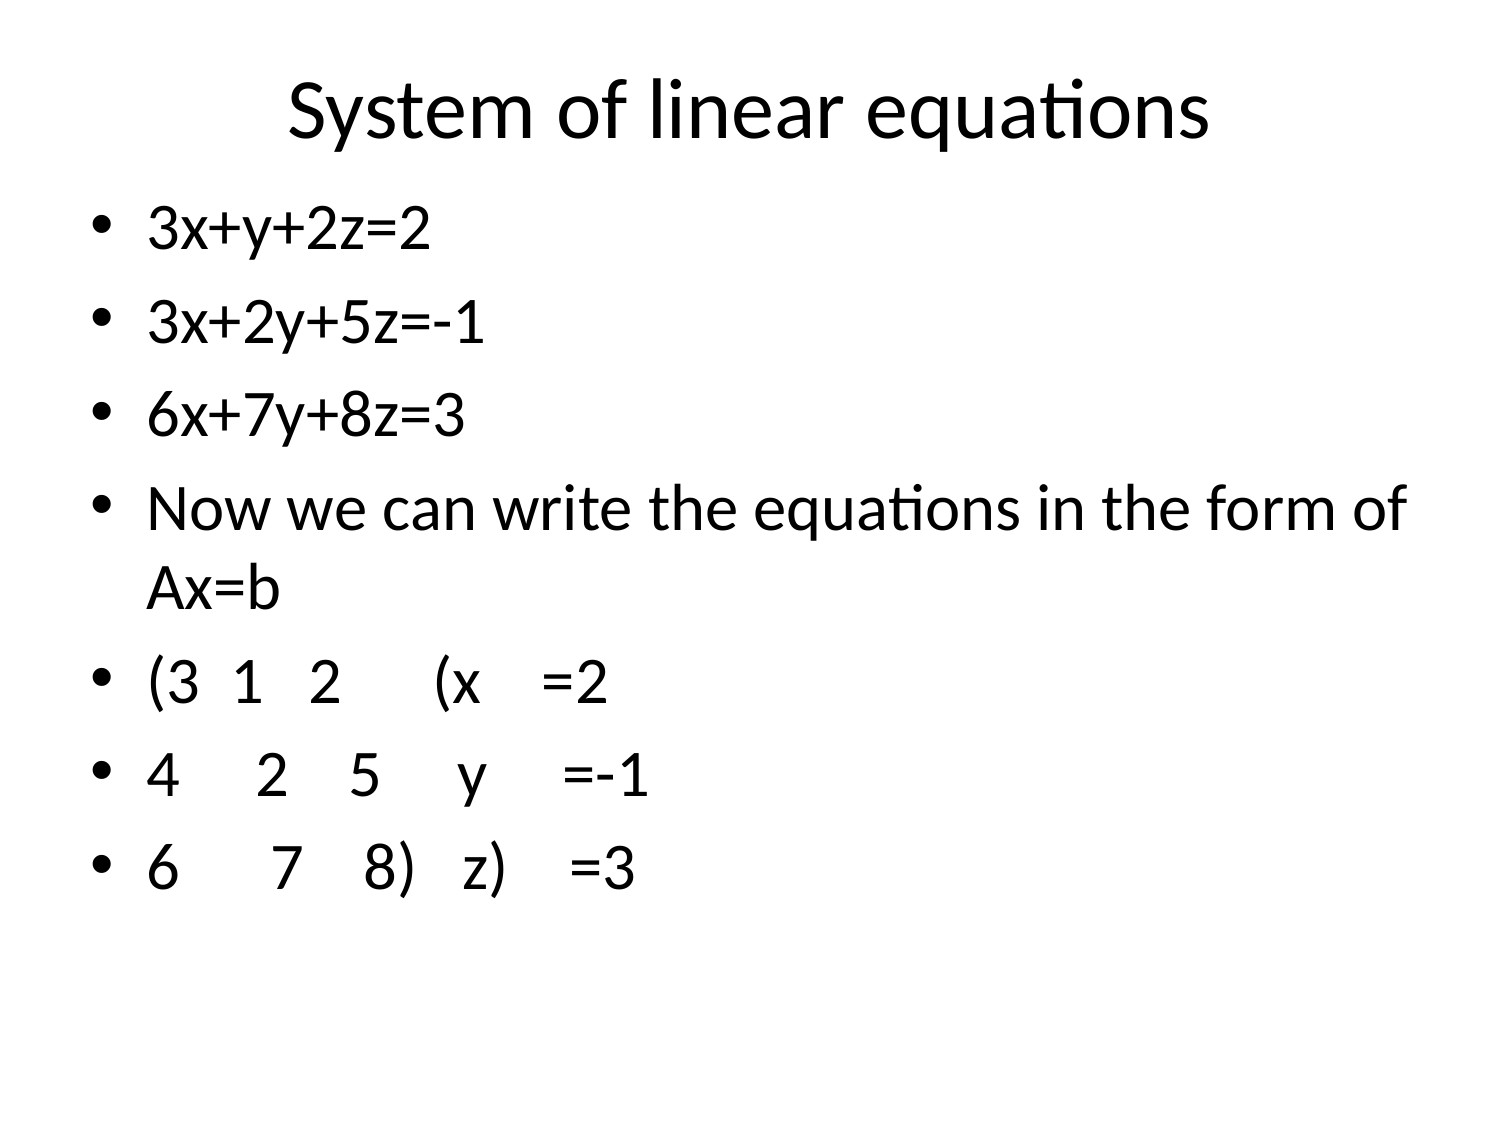

# System of linear equations
3x+y+2z=2
3x+2y+5z=-1
6x+7y+8z=3
Now we can write the equations in the form of Ax=b
(3  1   2      (x    =2
4     2    5     y     =-1
6      7    8)   z)    =3